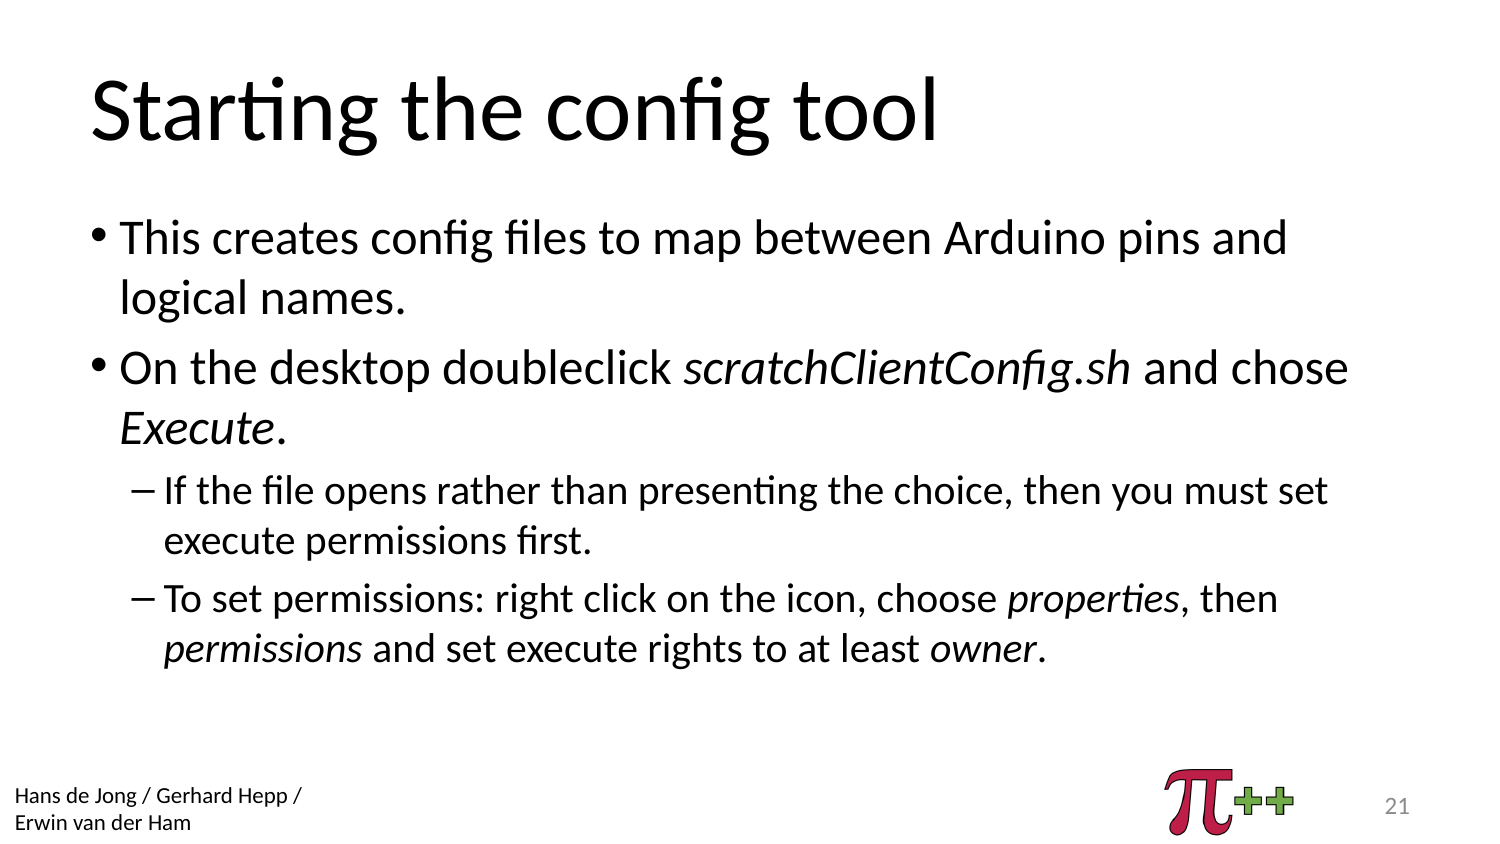

# Starting the config tool
This creates config files to map between Arduino pins and logical names.
On the desktop doubleclick scratchClientConfig.sh and chose Execute.
If the file opens rather than presenting the choice, then you must set execute permissions first.
To set permissions: right click on the icon, choose properties, then permissions and set execute rights to at least owner.
21